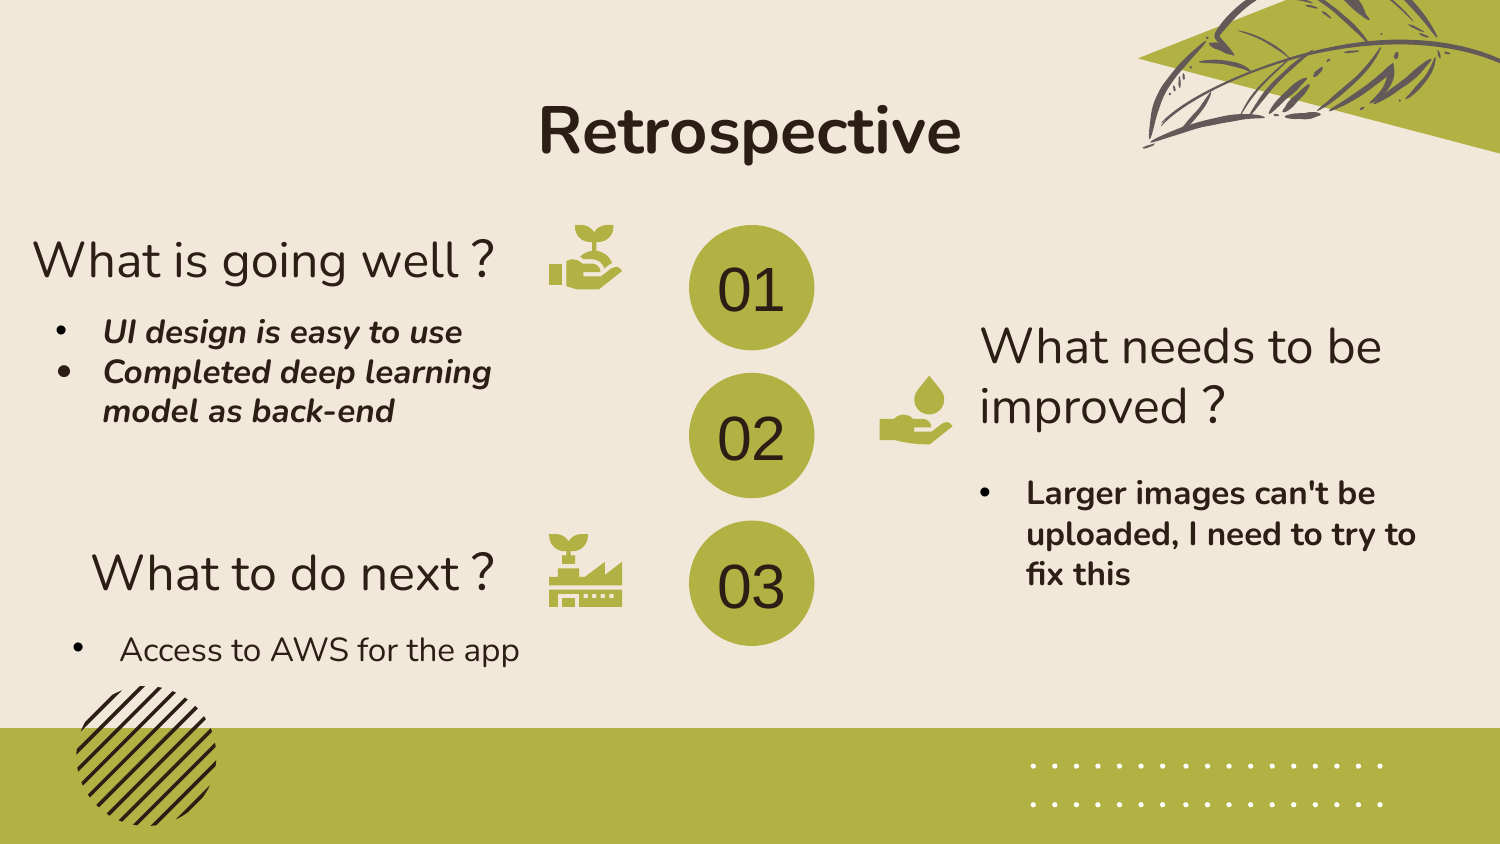

# Retrospective

What is going well？
01
What needs to be improved？
UI design is easy to use
Completed deep learning model as back-end

02
Larger images can't be uploaded, I need to try to fix this

03
What to do next？
Access to AWS for the app